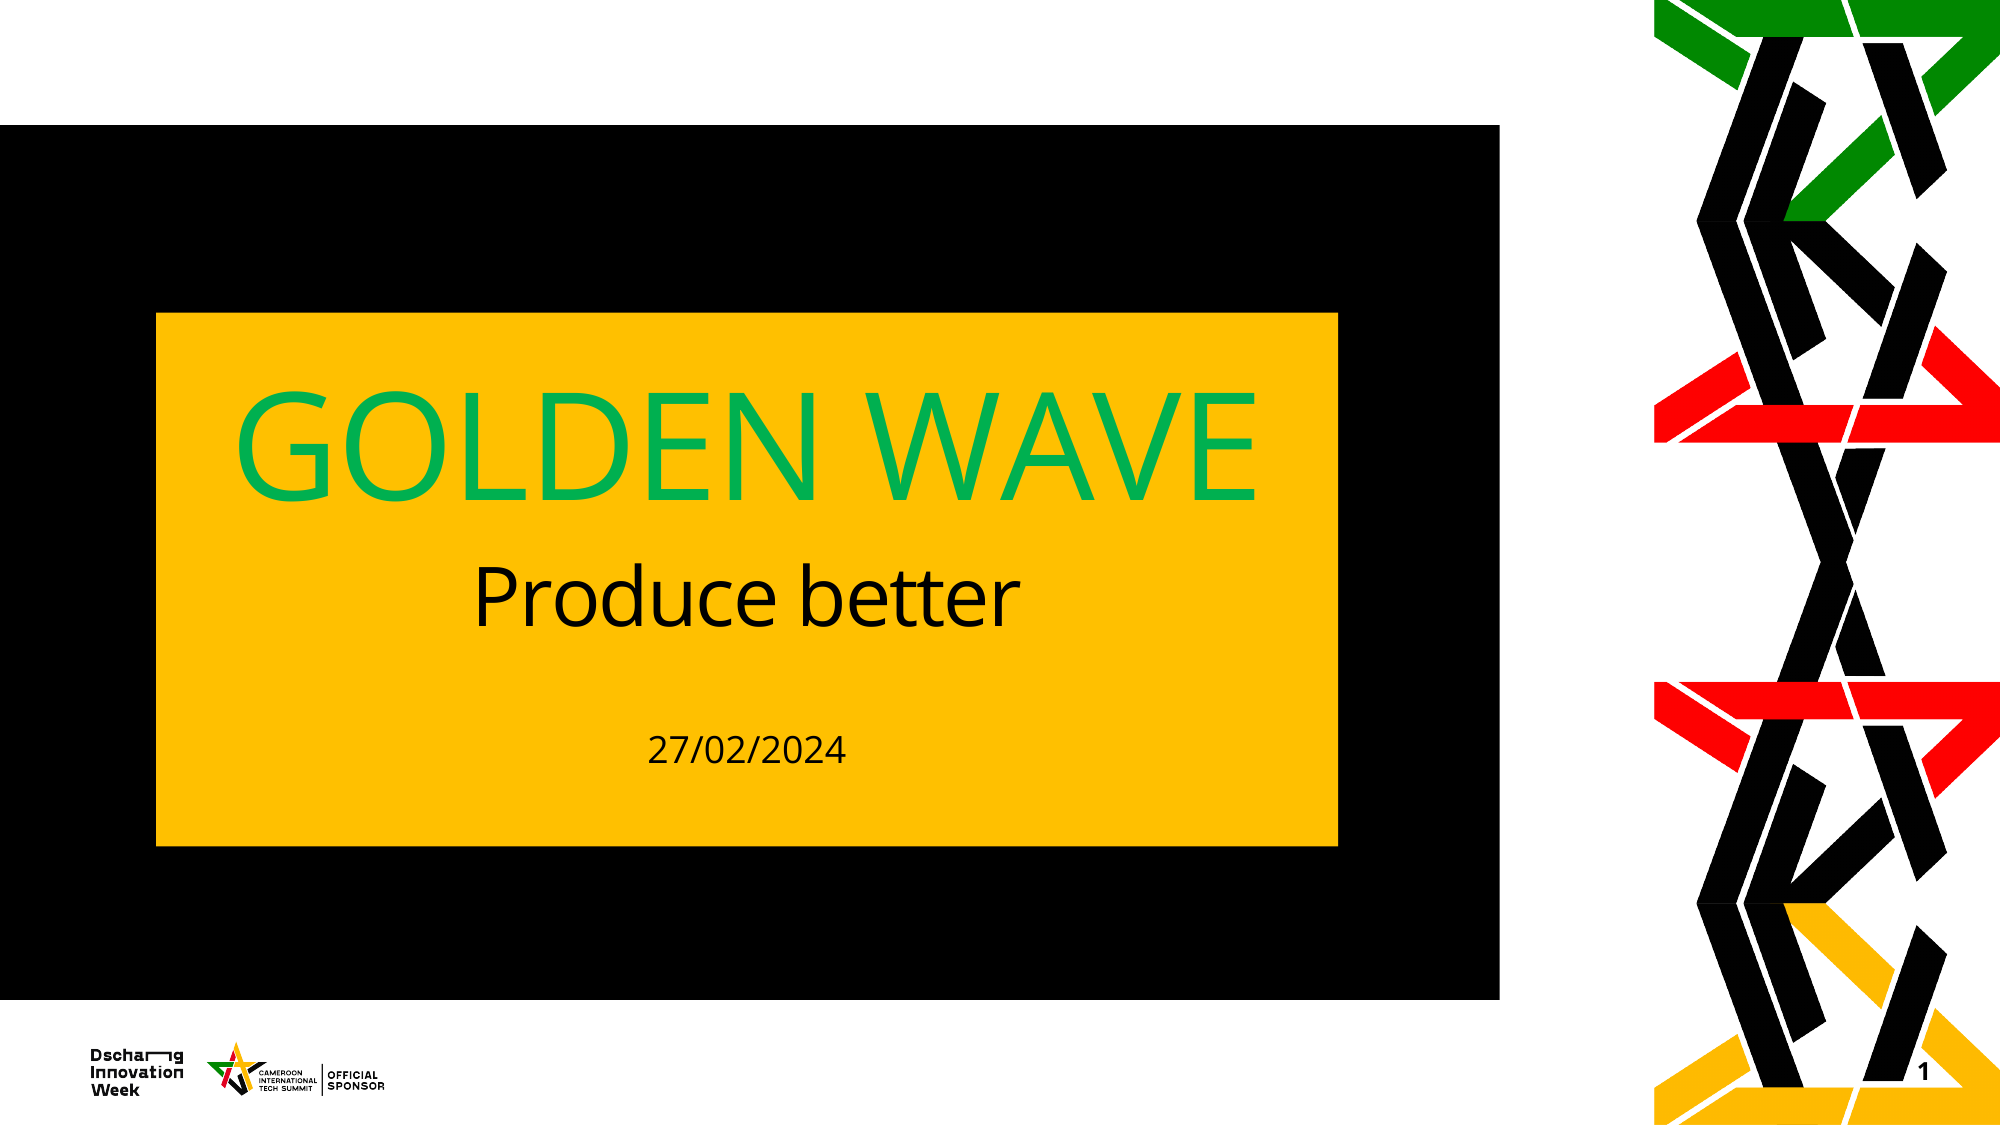

# GOLDEN WAVE Produce better 27/02/2024
1